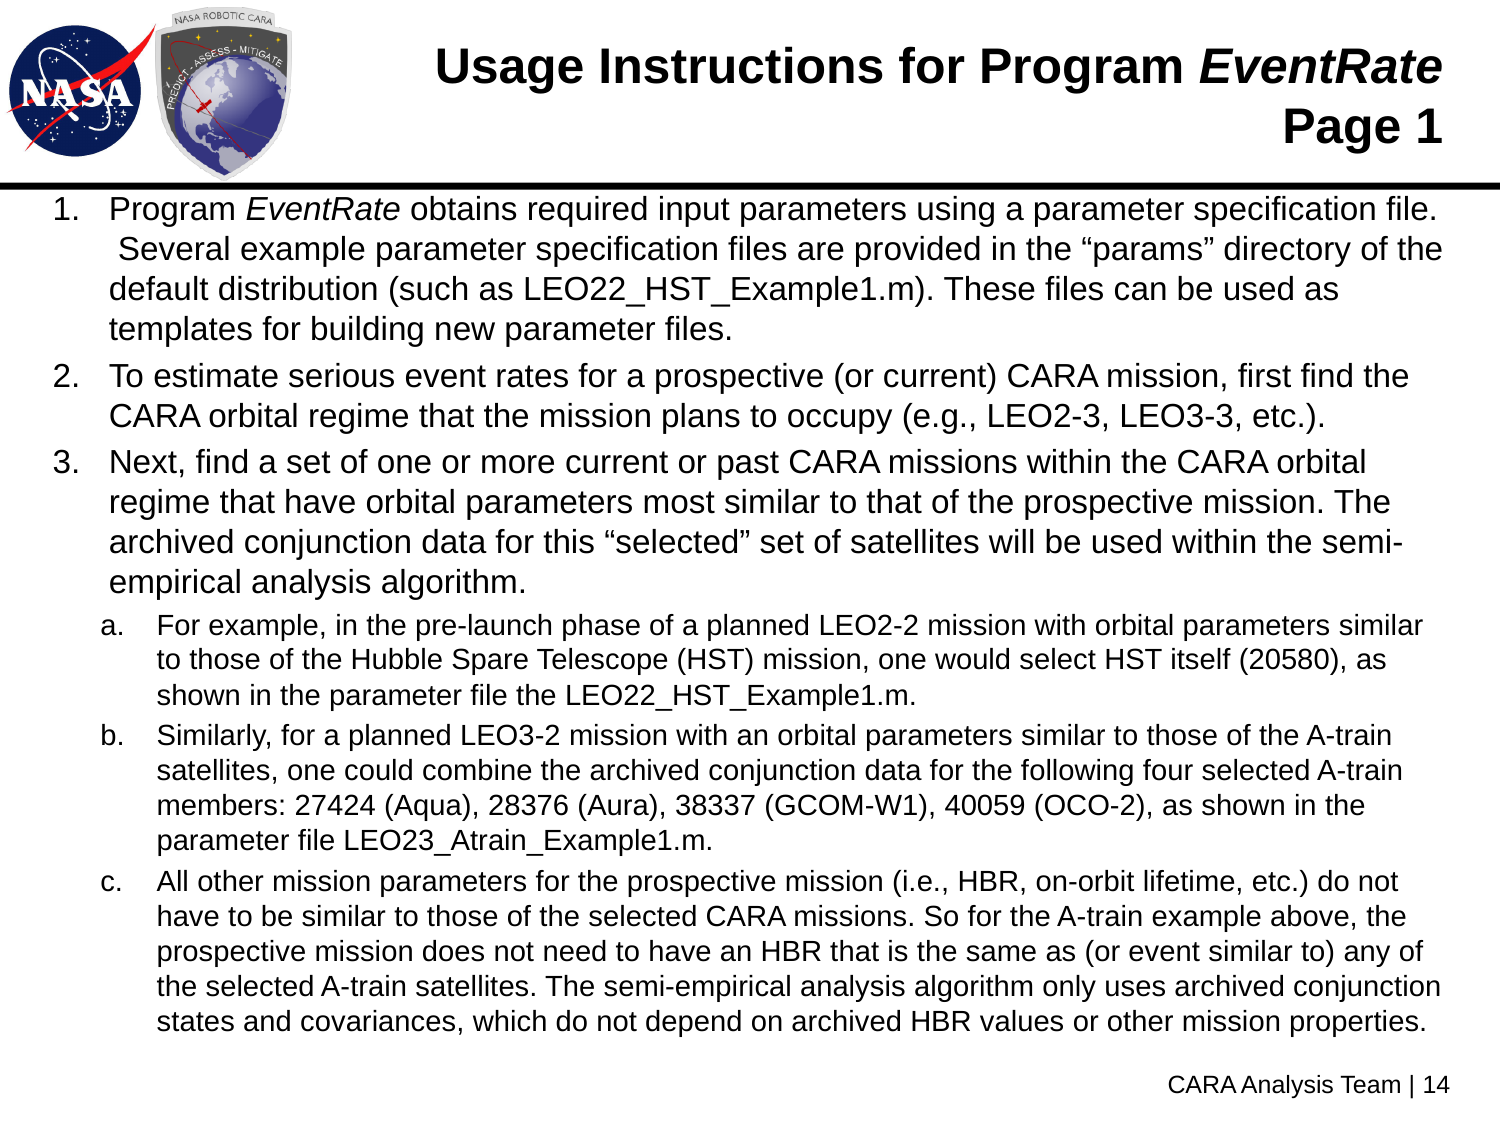

# Usage Instructions for Program EventRate Page 1
Program EventRate obtains required input parameters using a parameter specification file.  Several example parameter specification files are provided in the “params” directory of the default distribution (such as LEO22_HST_Example1.m). These files can be used as templates for building new parameter files.
To estimate serious event rates for a prospective (or current) CARA mission, first find the CARA orbital regime that the mission plans to occupy (e.g., LEO2-3, LEO3-3, etc.).
Next, find a set of one or more current or past CARA missions within the CARA orbital regime that have orbital parameters most similar to that of the prospective mission. The archived conjunction data for this “selected” set of satellites will be used within the semi-empirical analysis algorithm.
For example, in the pre-launch phase of a planned LEO2-2 mission with orbital parameters similar to those of the Hubble Spare Telescope (HST) mission, one would select HST itself (20580), as shown in the parameter file the LEO22_HST_Example1.m.
Similarly, for a planned LEO3-2 mission with an orbital parameters similar to those of the A-train satellites, one could combine the archived conjunction data for the following four selected A-train members: 27424 (Aqua), 28376 (Aura), 38337 (GCOM-W1), 40059 (OCO-2), as shown in the parameter file LEO23_Atrain_Example1.m.
All other mission parameters for the prospective mission (i.e., HBR, on-orbit lifetime, etc.) do not have to be similar to those of the selected CARA missions. So for the A-train example above, the prospective mission does not need to have an HBR that is the same as (or event similar to) any of the selected A-train satellites. The semi-empirical analysis algorithm only uses archived conjunction states and covariances, which do not depend on archived HBR values or other mission properties.